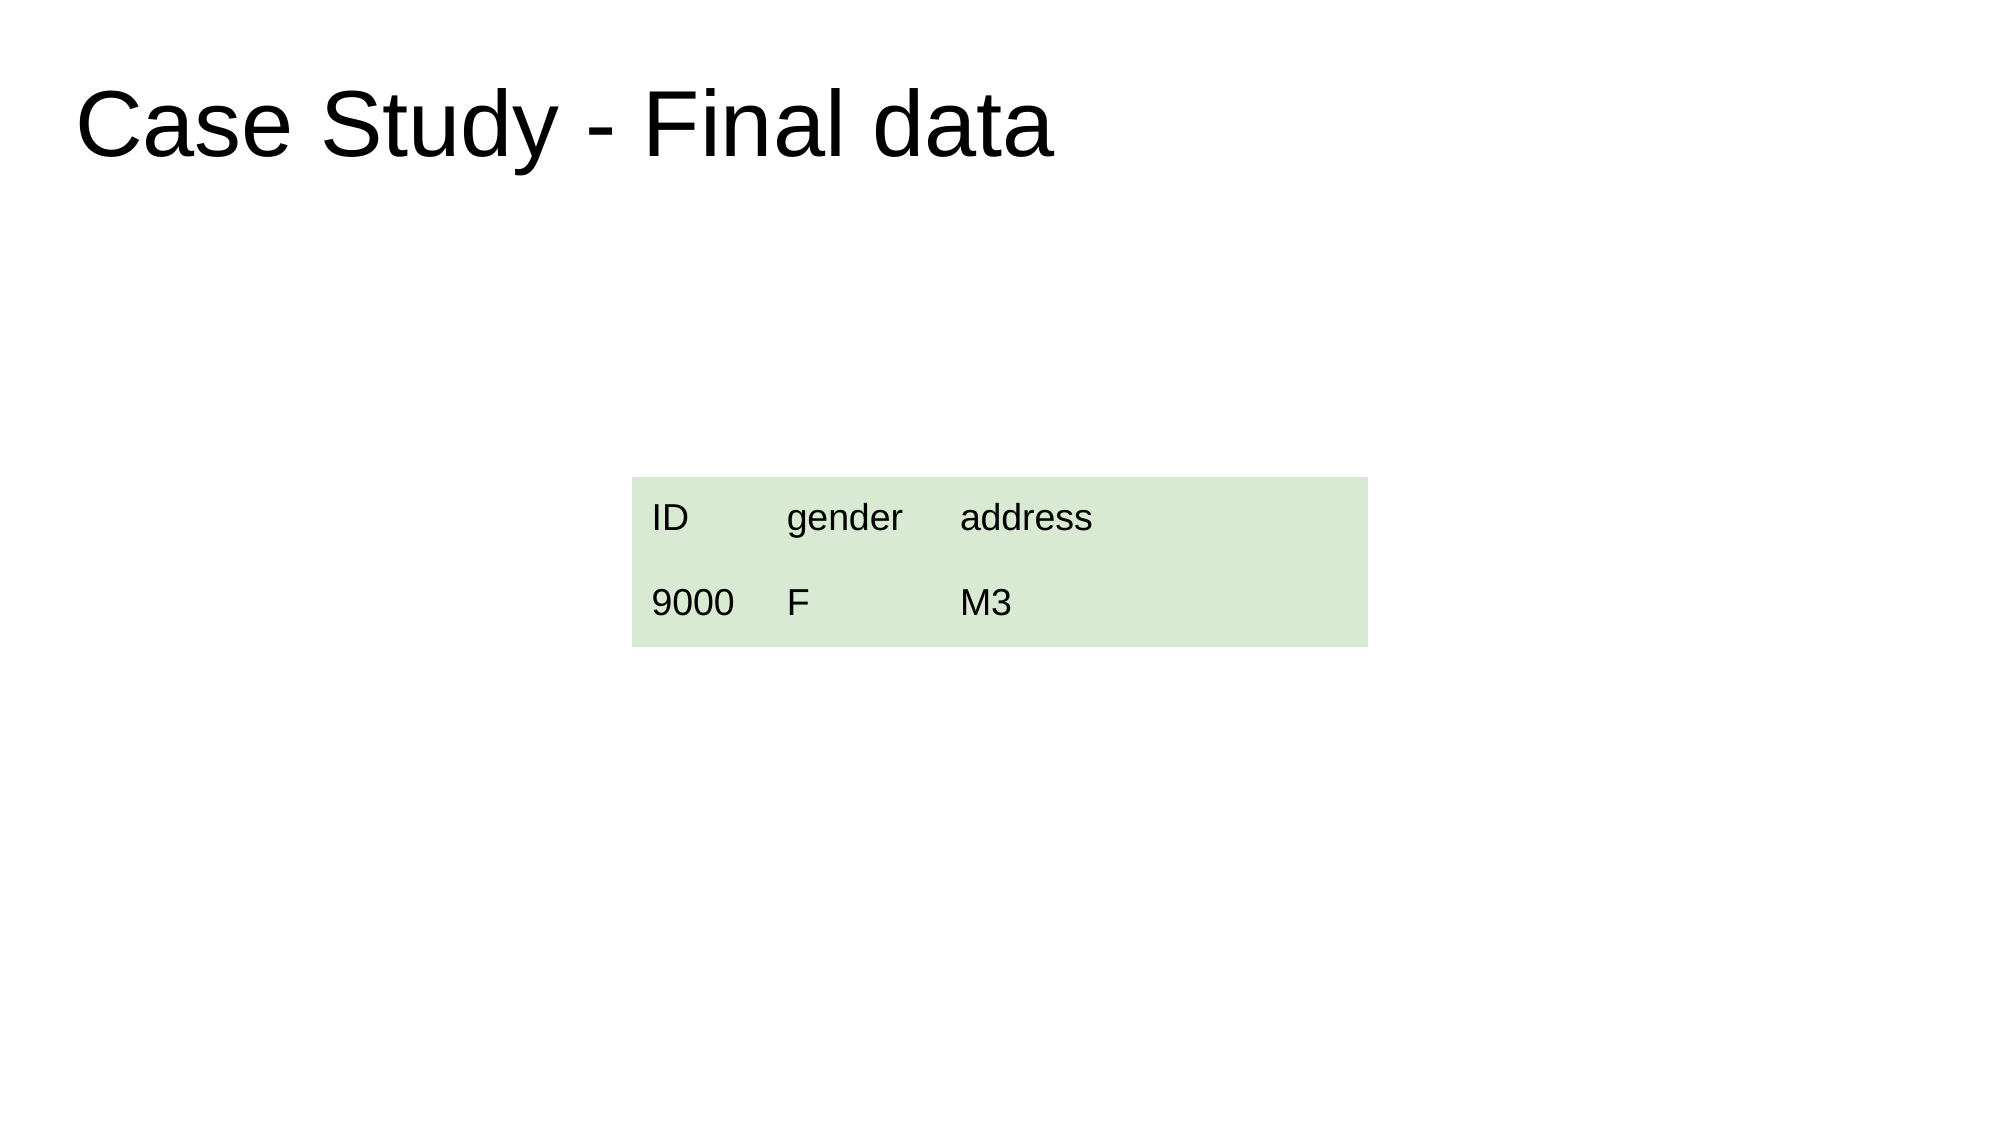

# Case Study - Final data

| ID | gender | address |
| --- | --- | --- |
| 9000 | F | M3 |